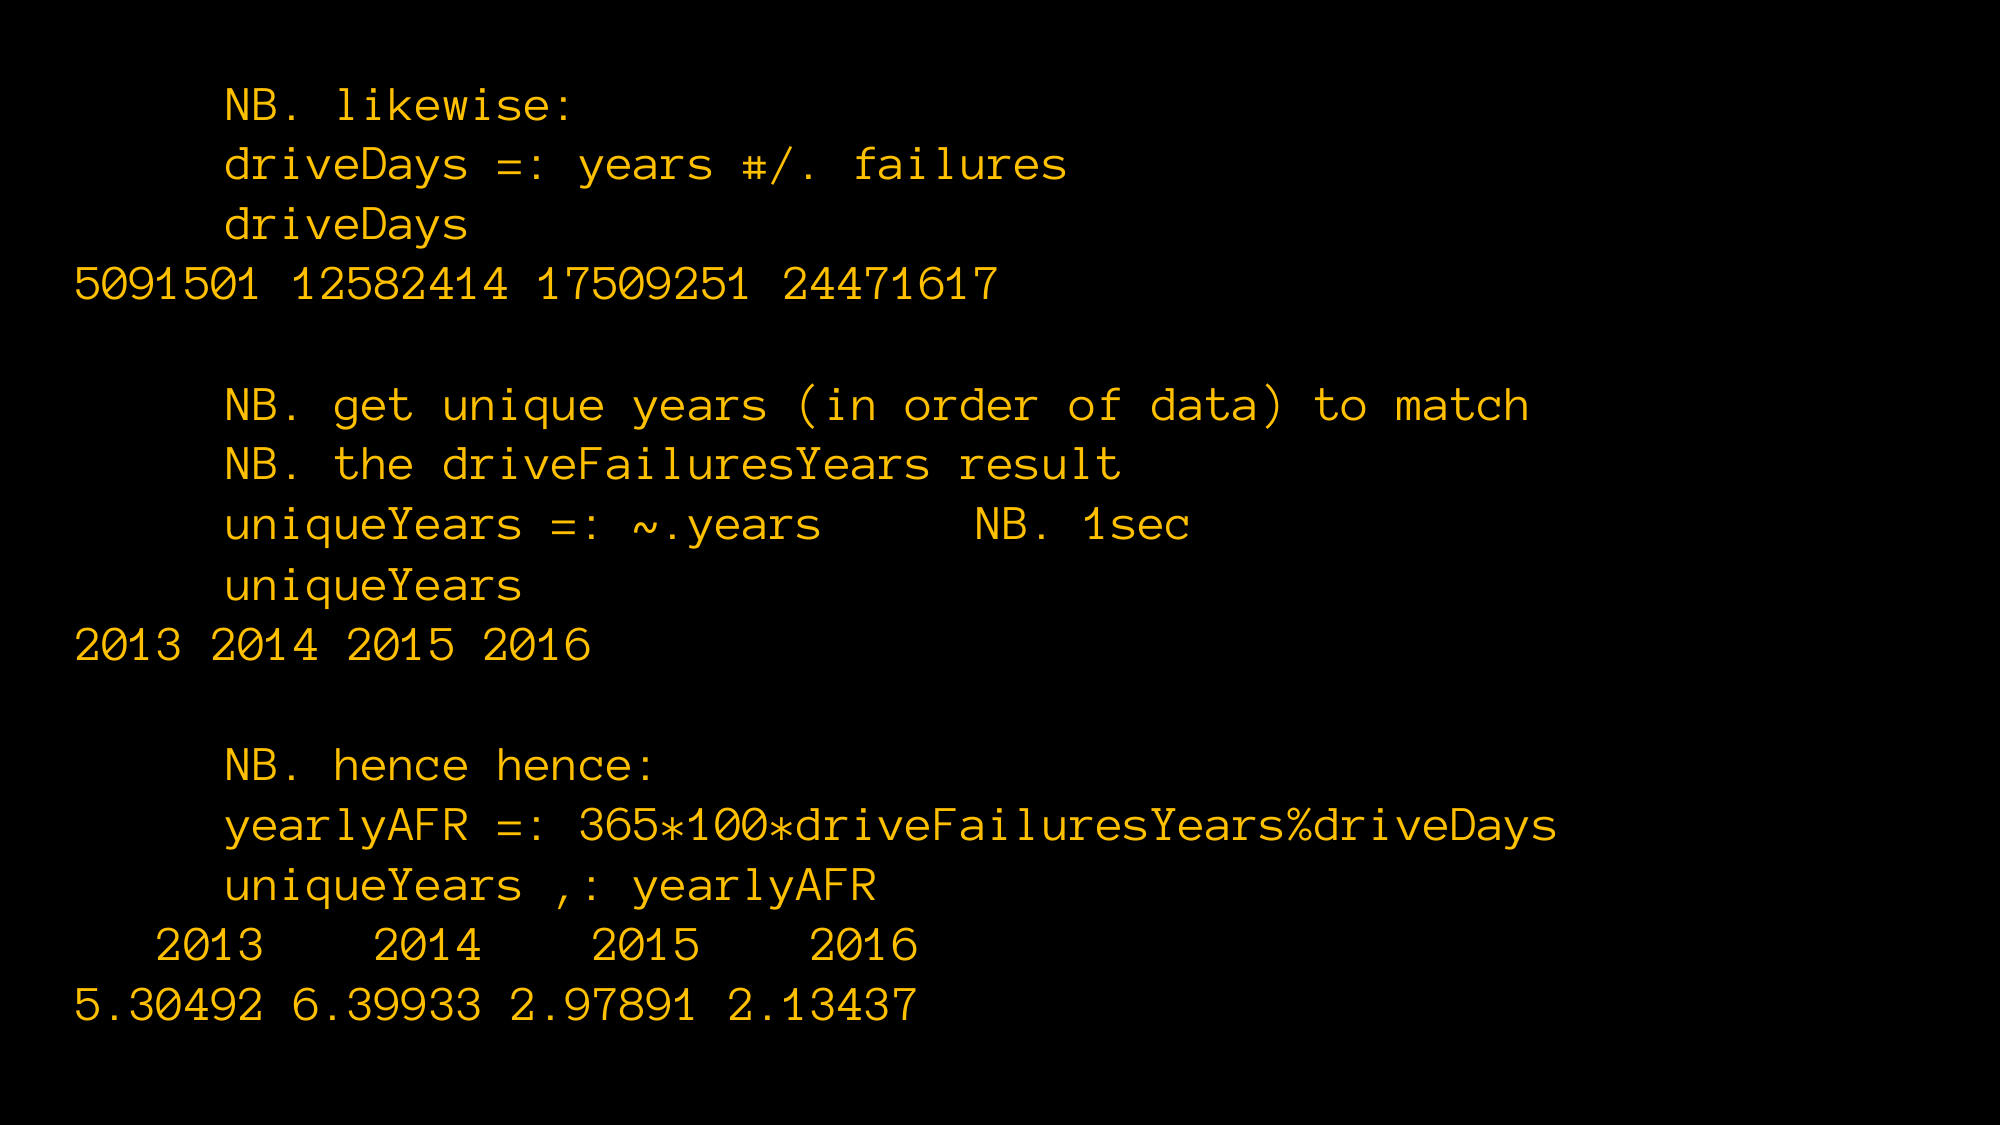

NB. likewise:
	driveDays =: years #/. failures
	driveDays
5091501 12582414 17509251 24471617

	NB. get unique years (in order of data) to match
	NB. the driveFailuresYears result
	uniqueYears =: ~.years		NB. 1sec
	uniqueYears
2013 2014 2015 2016

	NB. hence hence:
	yearlyAFR =: 365*100*driveFailuresYears%driveDays
	uniqueYears ,: yearlyAFR
   2013    2014    2015    2016
5.30492 6.39933 2.97891 2.13437